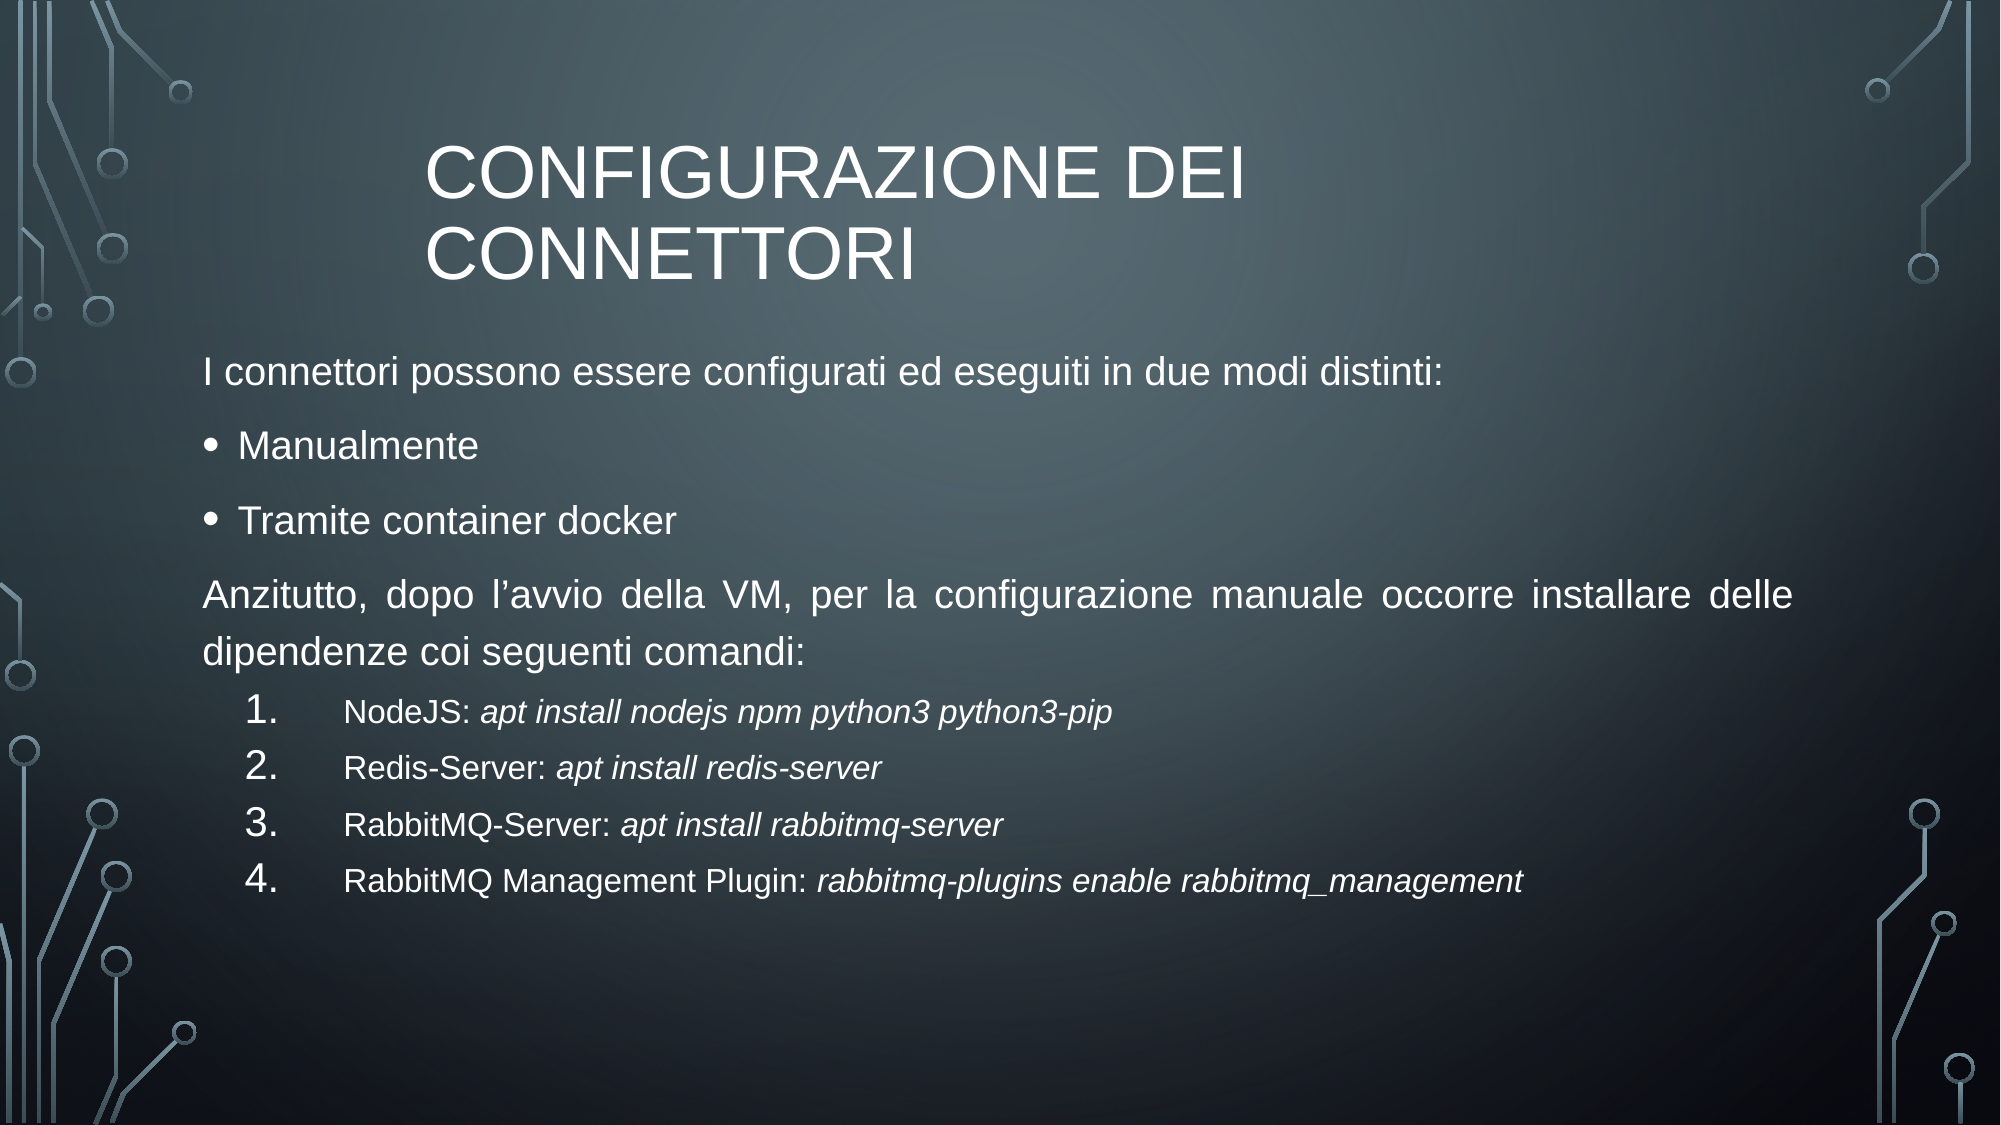

# CONFIGURAZIONE DEI CONNETTORI
I connettori possono essere configurati ed eseguiti in due modi distinti:
Manualmente
Tramite container docker
Anzitutto, dopo l’avvio della VM, per la configurazione manuale occorre installare delle dipendenze coi seguenti comandi:
NodeJS: apt install nodejs npm python3 python3-pip
Redis-Server: apt install redis-server
RabbitMQ-Server: apt install rabbitmq-server
RabbitMQ Management Plugin: rabbitmq-plugins enable rabbitmq_management